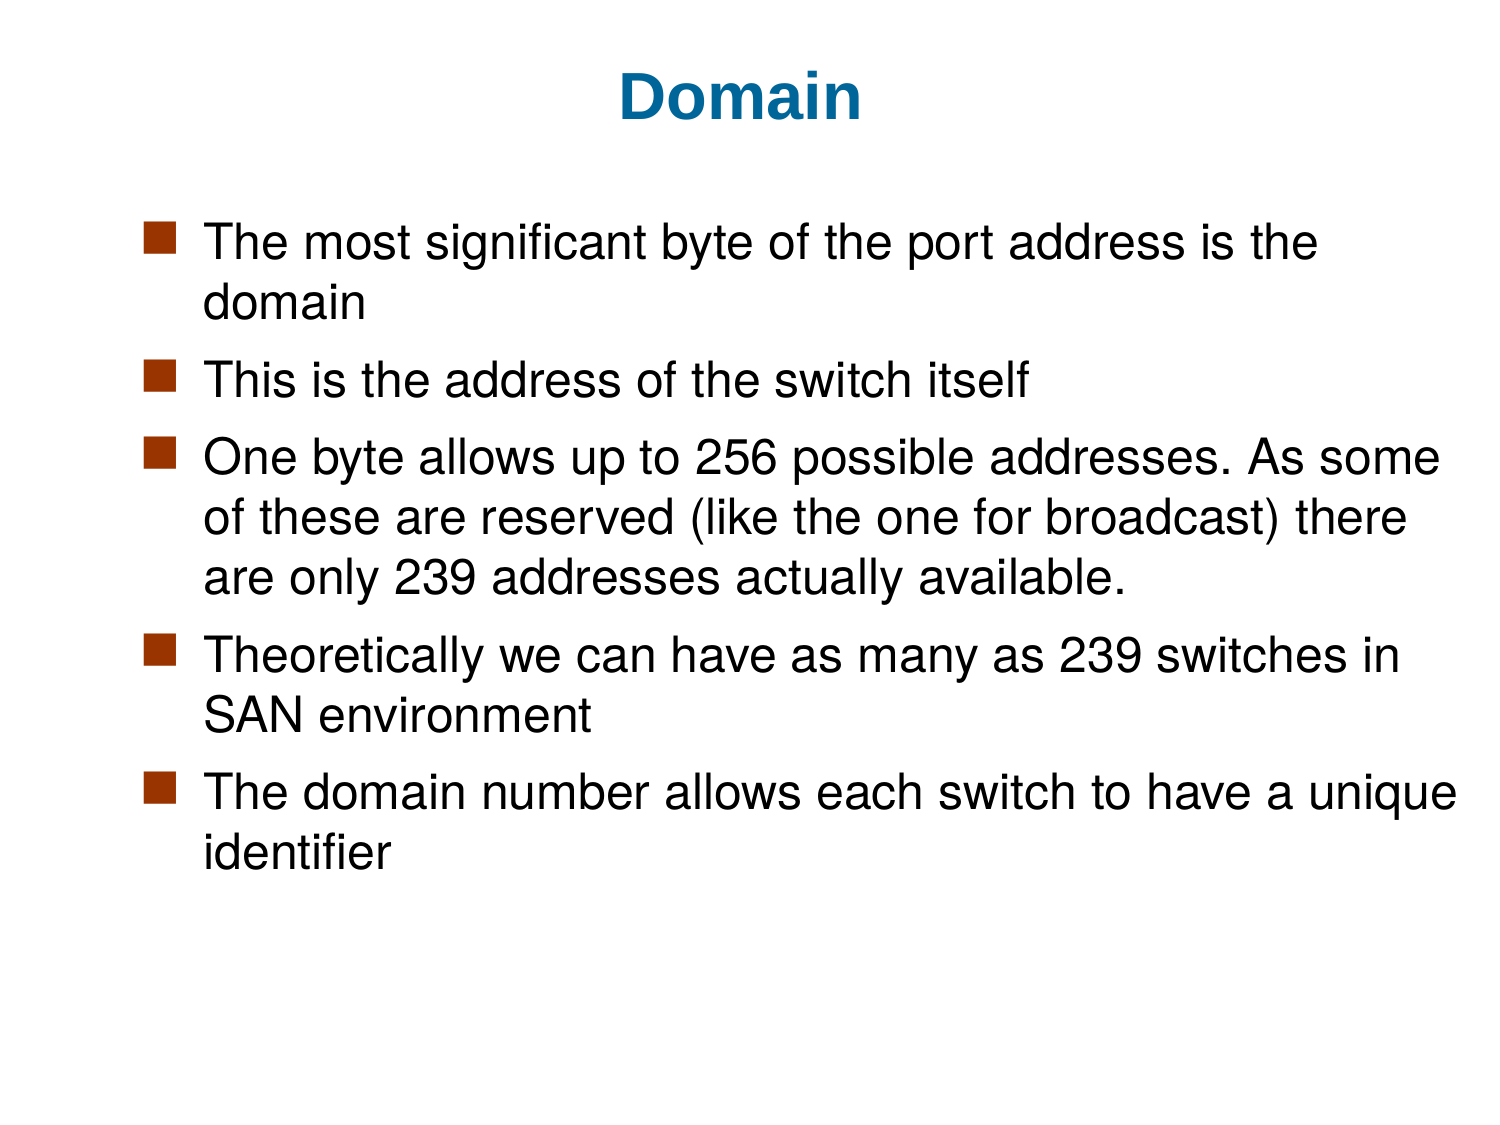

# Domain
The most significant byte of the port address is the domain
This is the address of the switch itself
One byte allows up to 256 possible addresses. As some of these are reserved (like the one for broadcast) there are only 239 addresses actually available.
Theoretically we can have as many as 239 switches in SAN environment
The domain number allows each switch to have a unique identifier